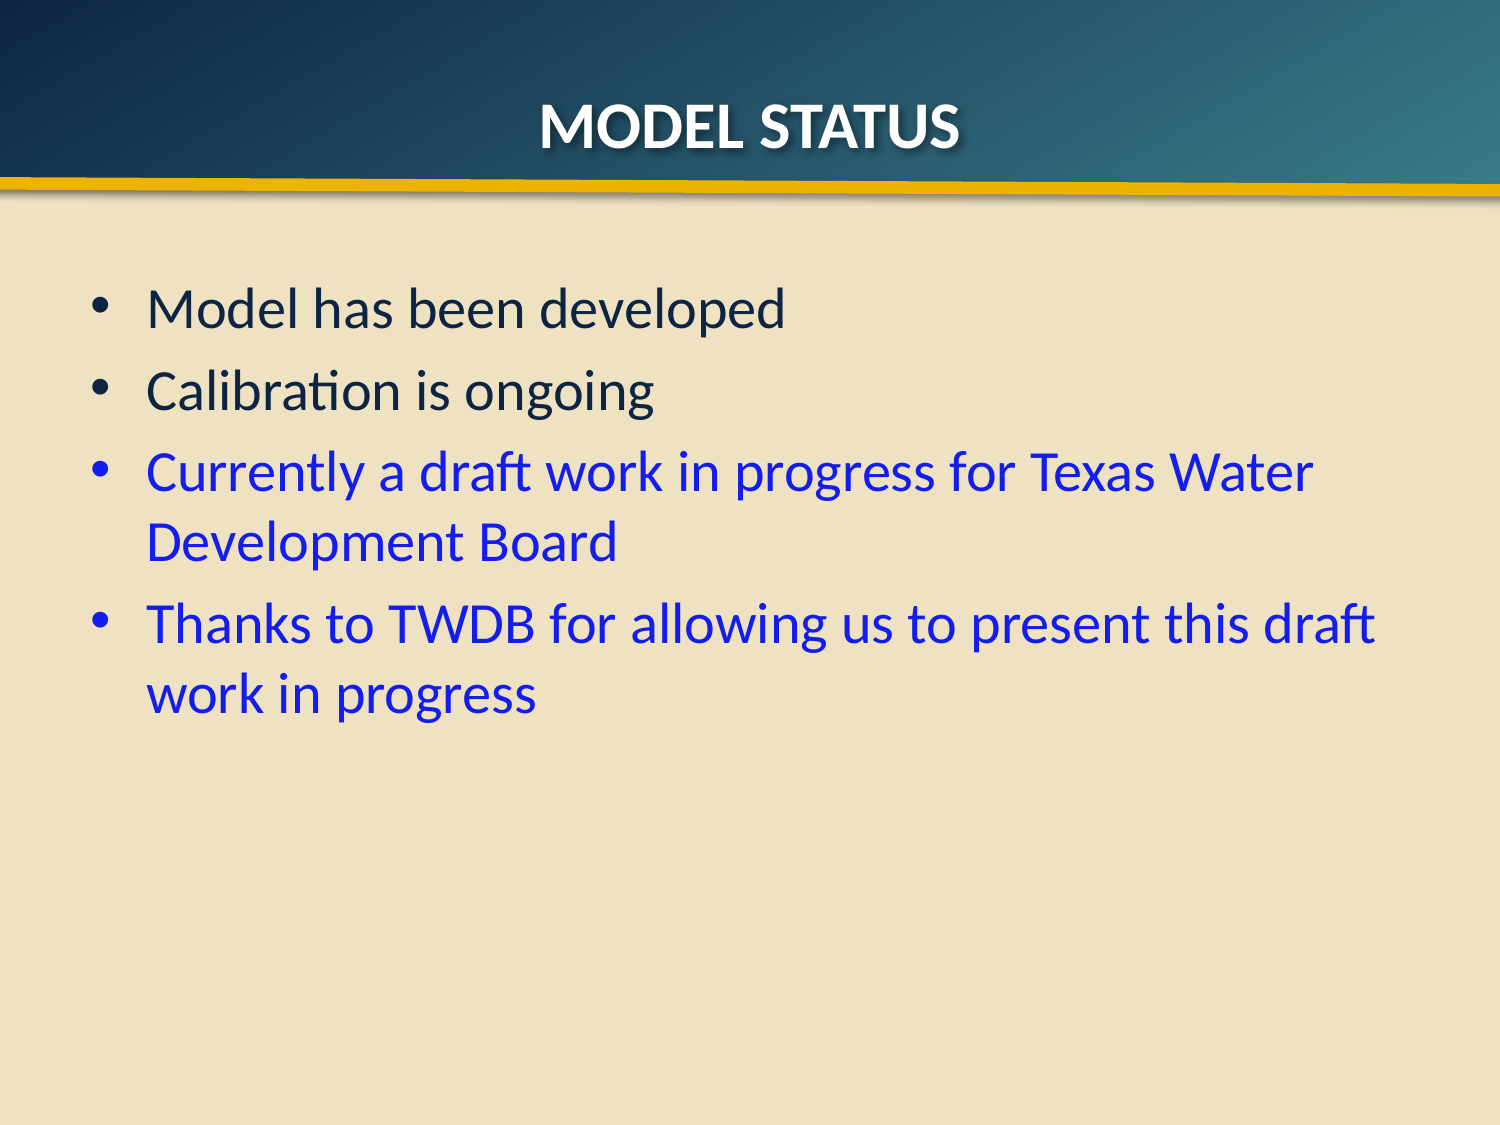

# Model Status
Model has been developed
Calibration is ongoing
Currently a draft work in progress for Texas Water Development Board
Thanks to TWDB for allowing us to present this draft work in progress